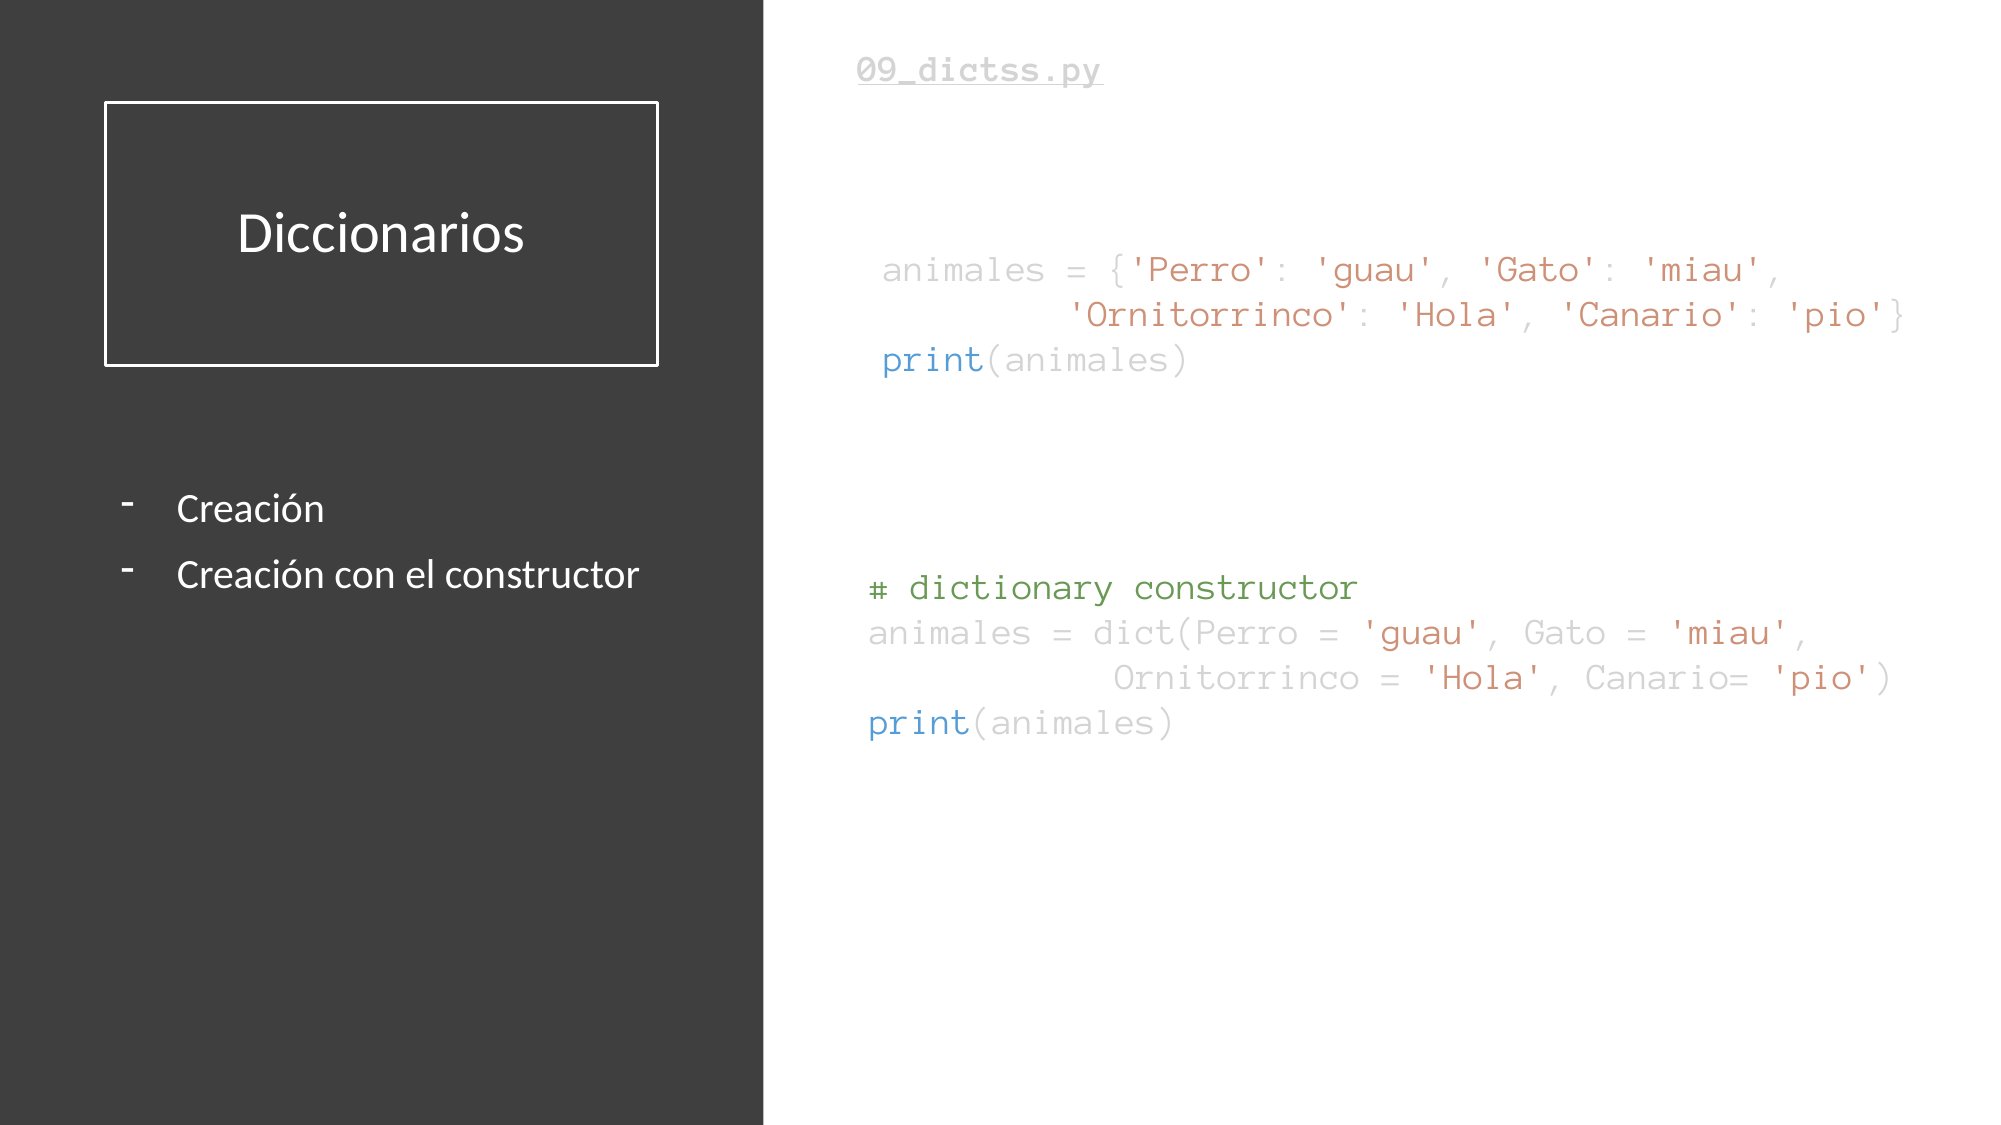

09_dictss.py

# Diccionarios
animales = {'Perro': 'guau', 'Gato': 'miau',
         'Ornitorrinco': 'Hola', 'Canario': 'pio'}
print(animales)
{'Perro': 'guau', 'Gato': 'miau', 'Ornitorrinco': 'Hola', 'Canario': 'pio'}
Creación
Creación con el constructor

# dictionary constructor
animales = dict(Perro = 'guau', Gato = 'miau',
            Ornitorrinco = 'Hola', Canario= 'pio')
print(animales)
{'Perro': 'guau', 'Gato': 'miau', 'Ornitorrinco': 'Hola', 'Canario': 'pio'}